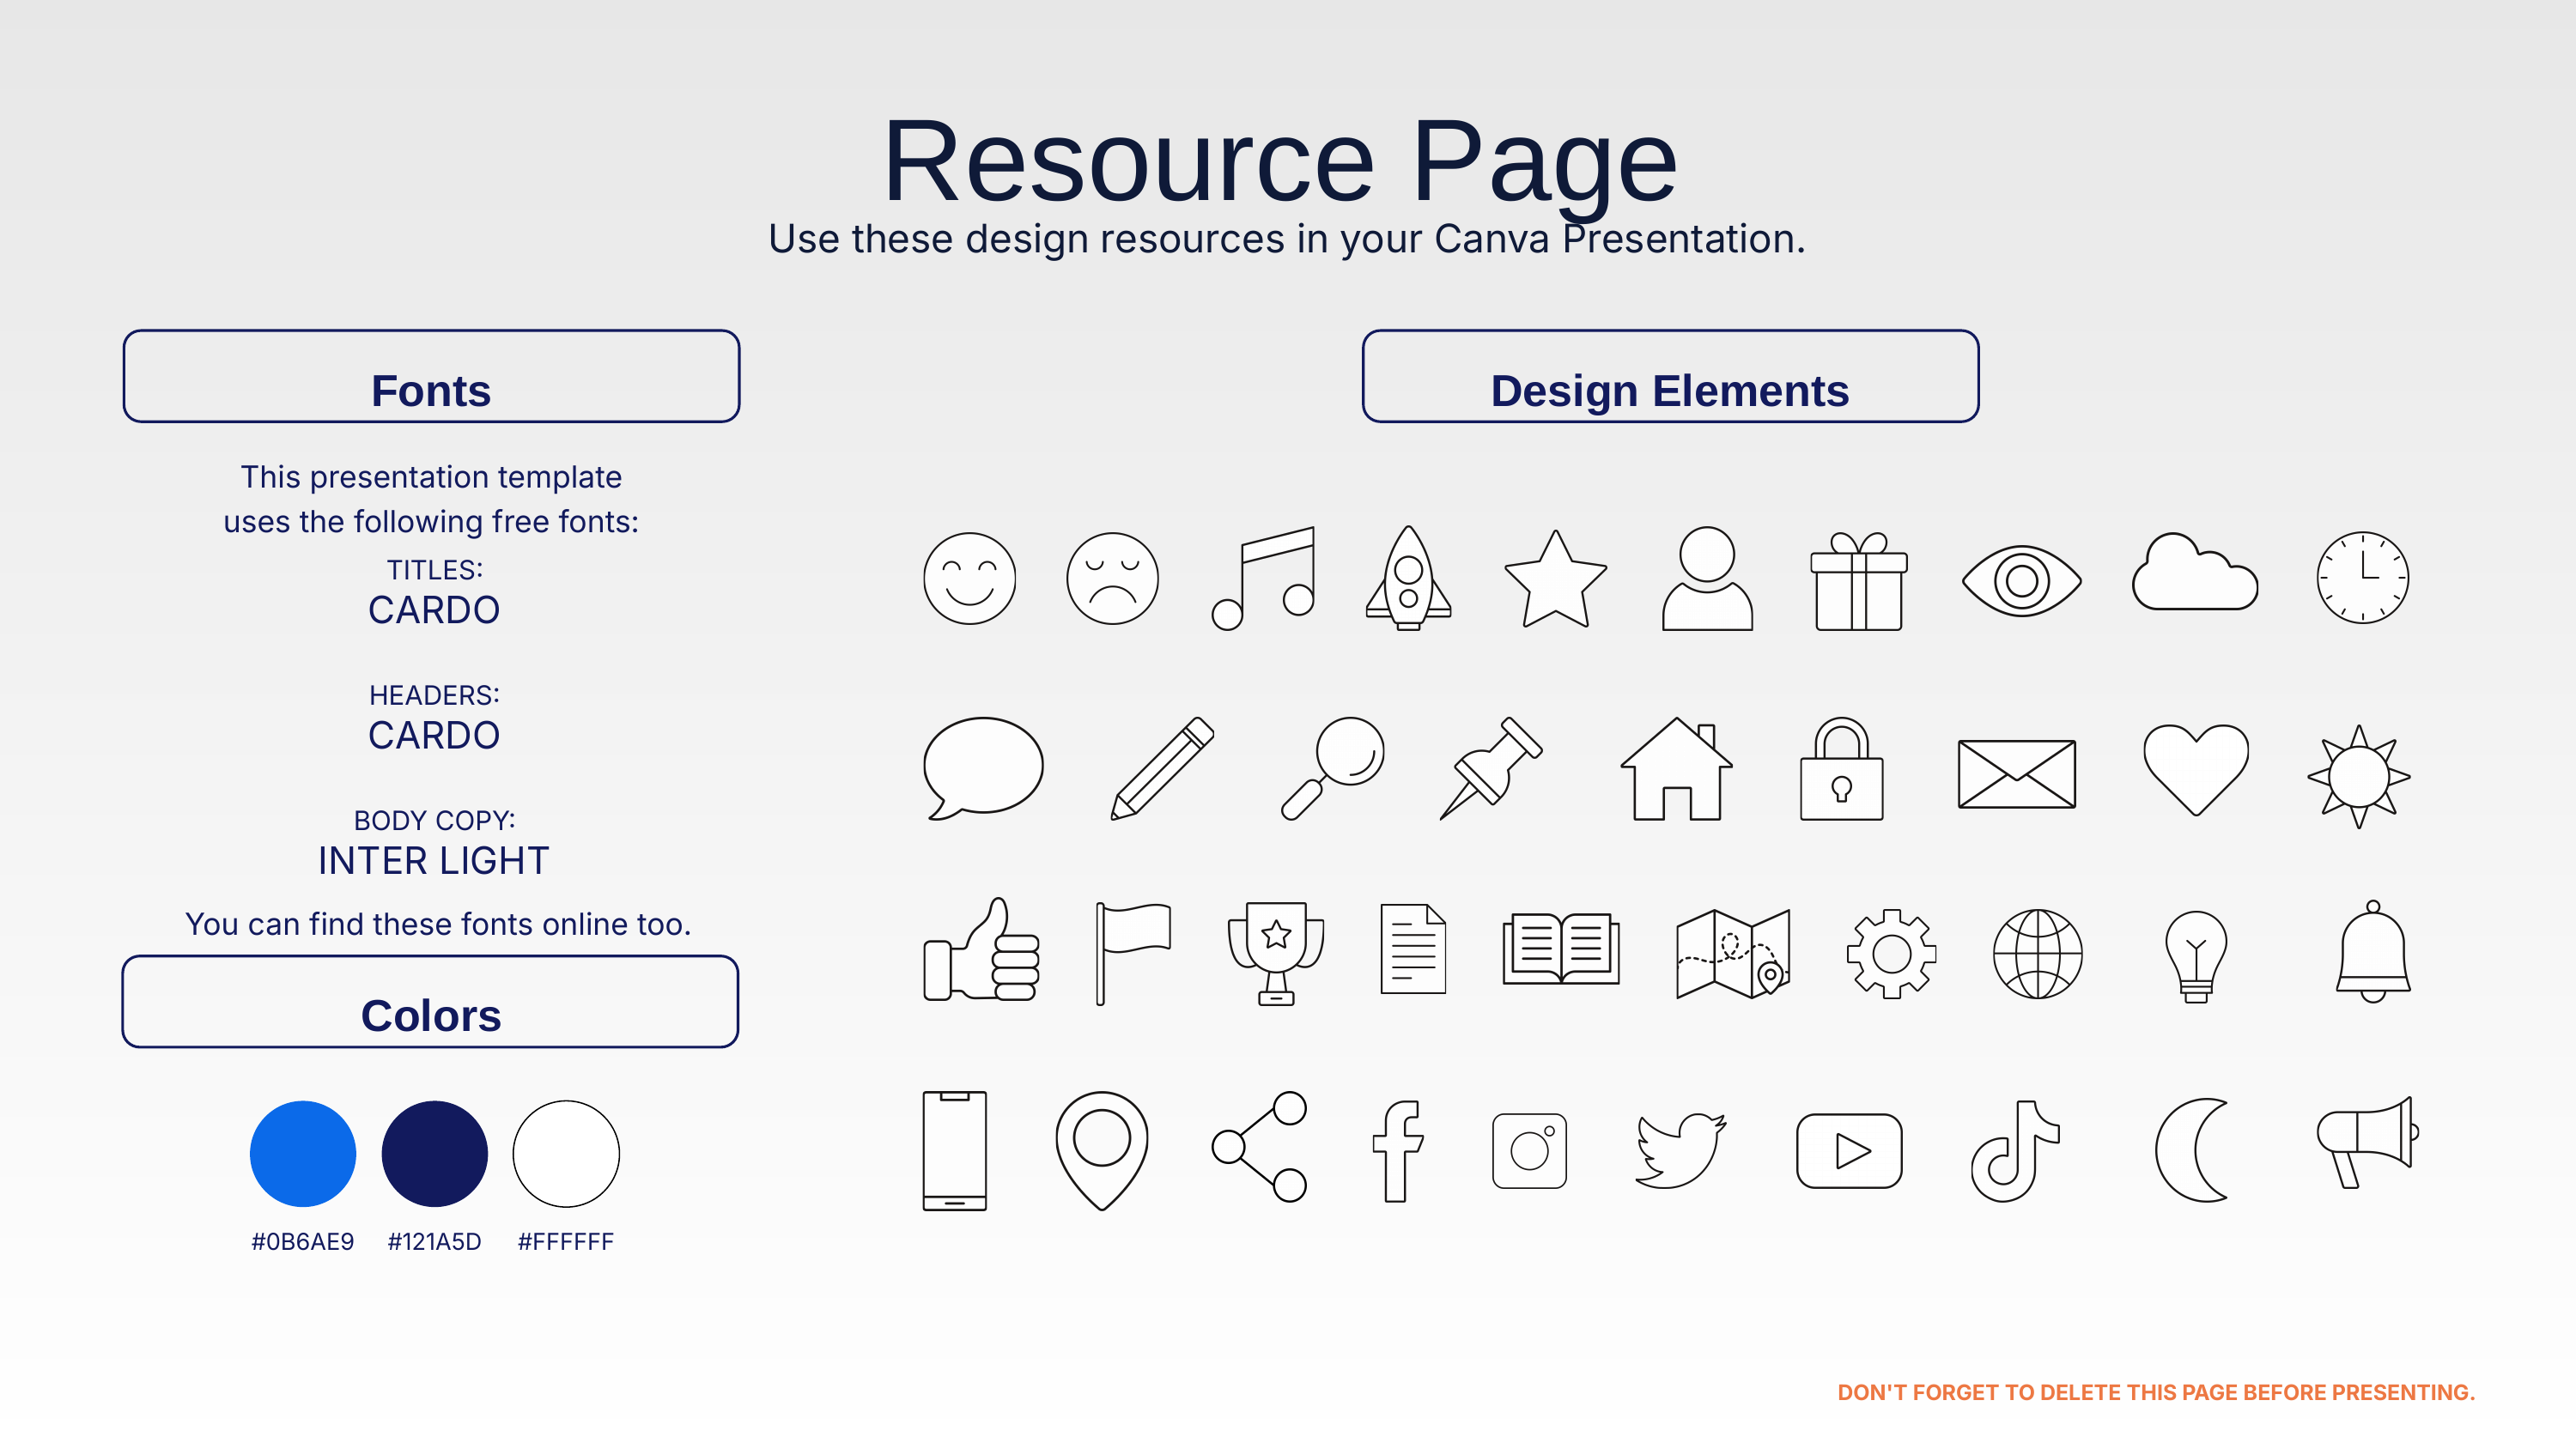

Resource Page
Use these design resources in your Canva Presentation.

Fonts
Design Elements
This presentation template
uses the following free fonts:

TITLES:
CARDO

HEADERS:
CARDO

BODY COPY:
INTER LIGHT

You can find these fonts online too.

Colors

#0B6AE9
#121A5D
#FFFFFF
DON'T FORGET TO DELETE THIS PAGE BEFORE PRESENTING.